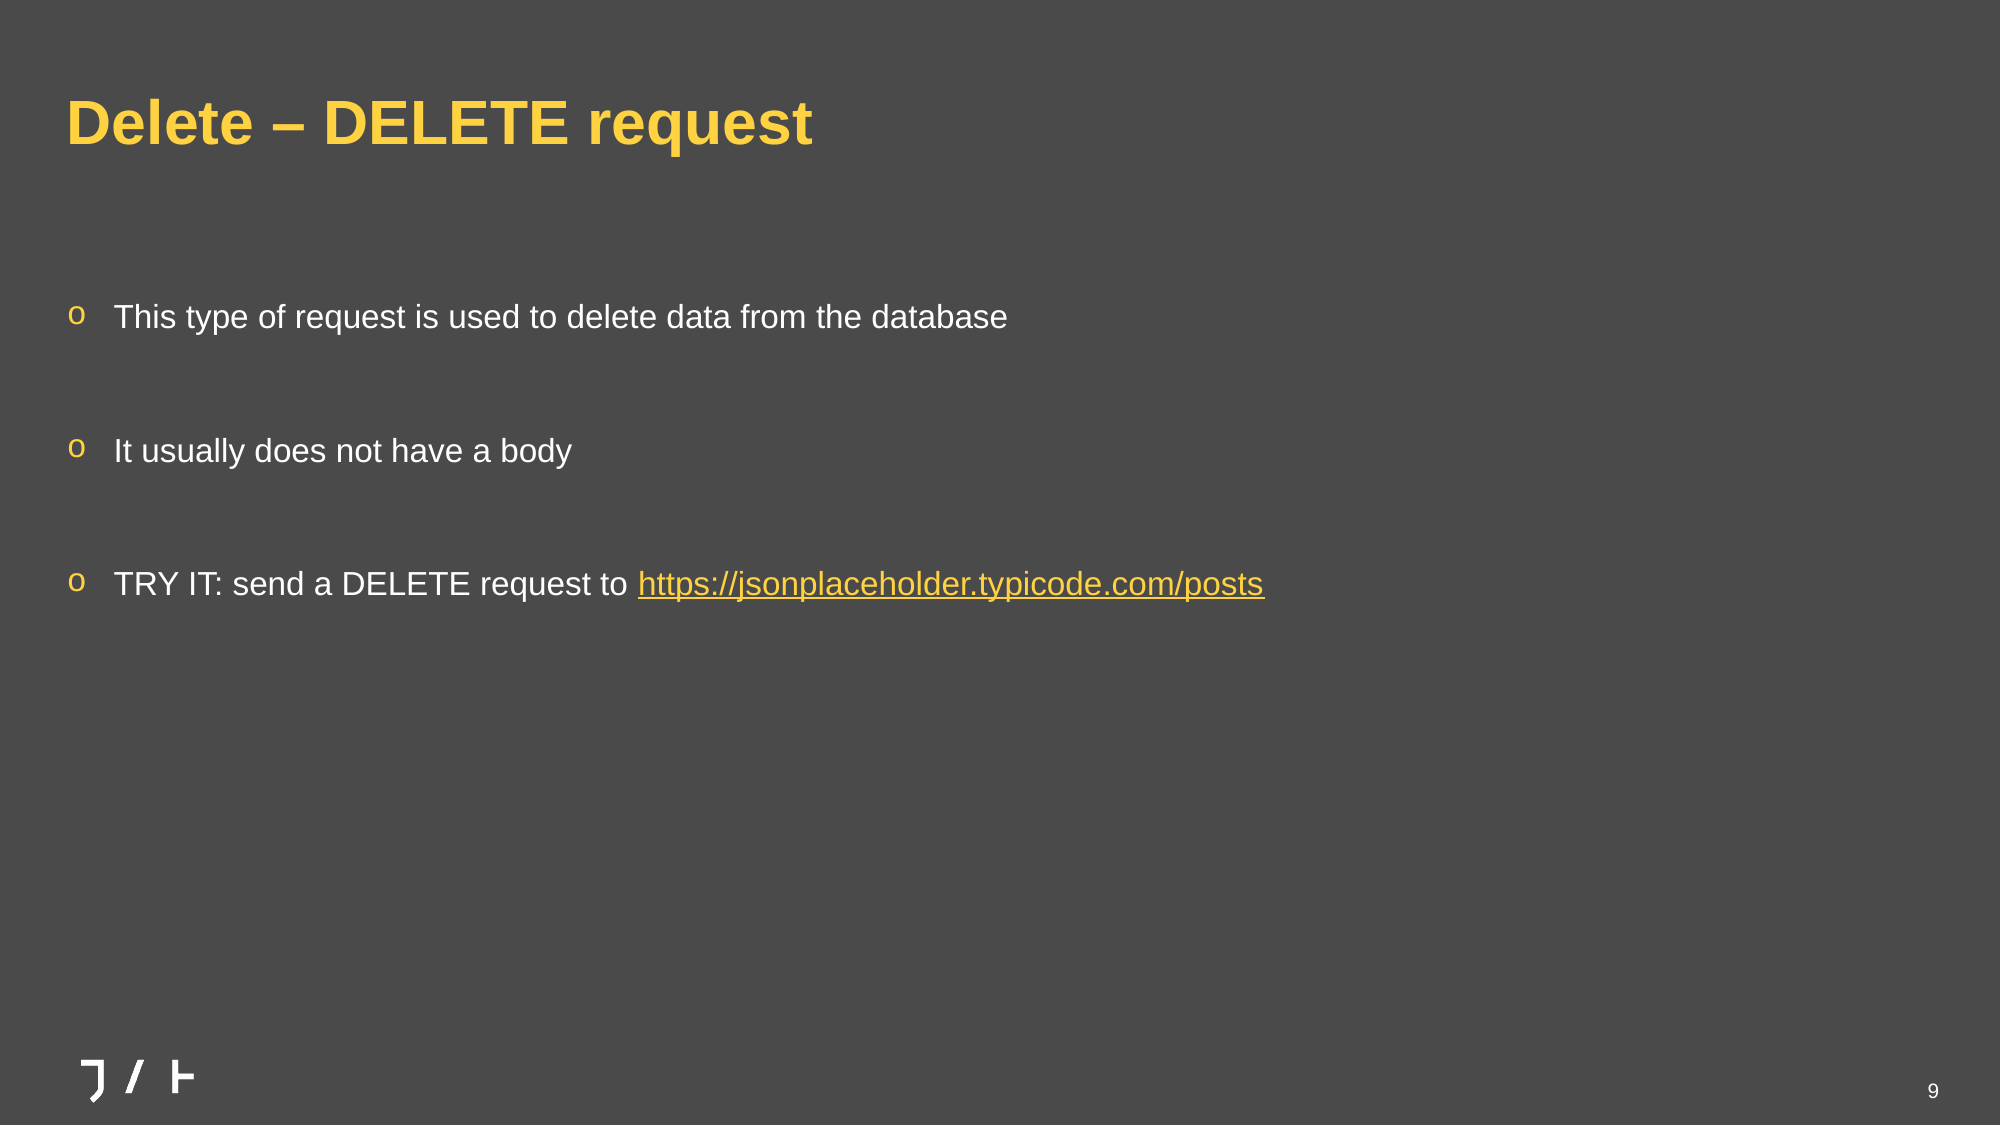

# Delete – DELETE request
This type of request is used to delete data from the database

It usually does not have a body

TRY IT: send a DELETE request to https://jsonplaceholder.typicode.com/posts

9